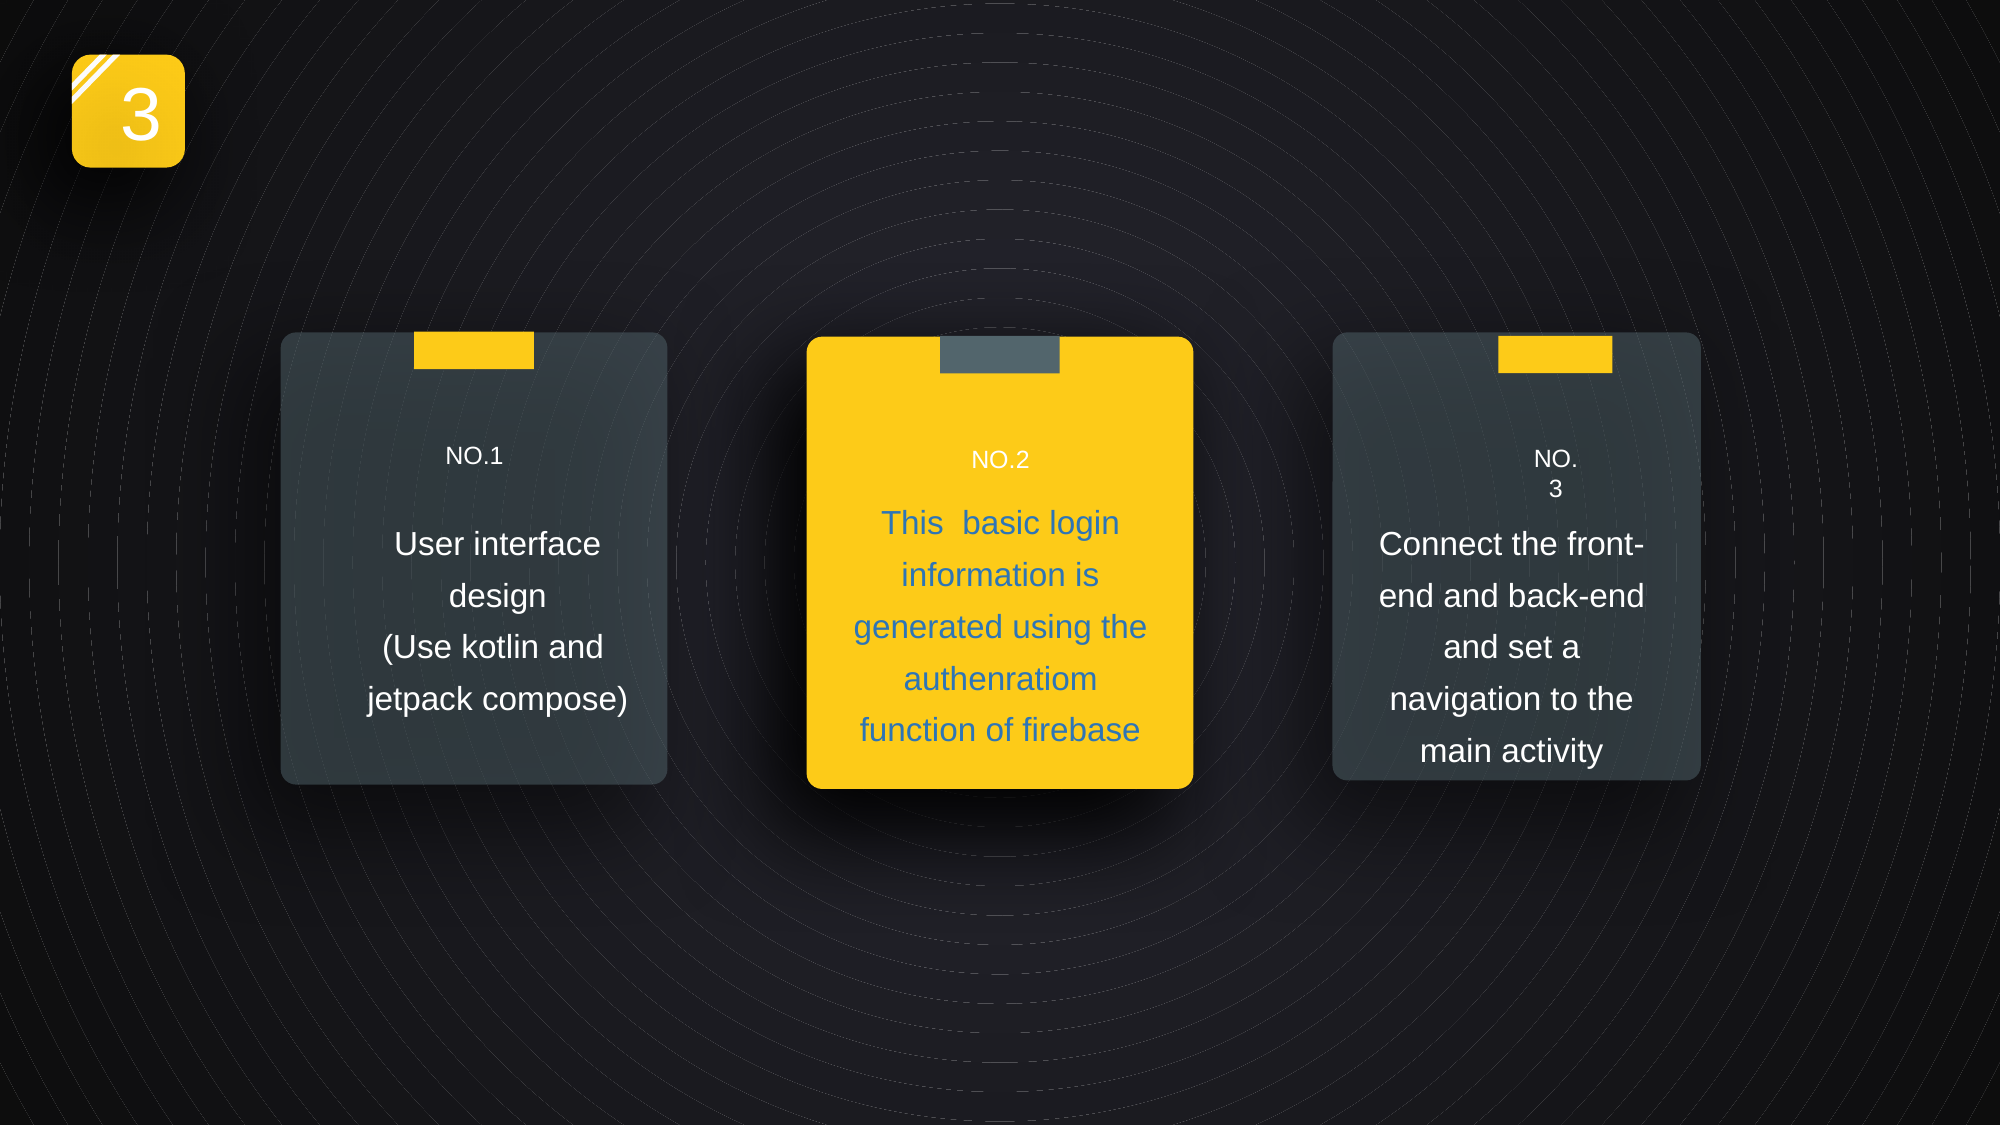

3

NO.1

NO.3

NO.2
This  basic login information is generated using the authenratiom function of firebase
Connect the front-end and back-end and set a navigation to the main activity
User interface design
(Use kotlin and  jetpack compose)